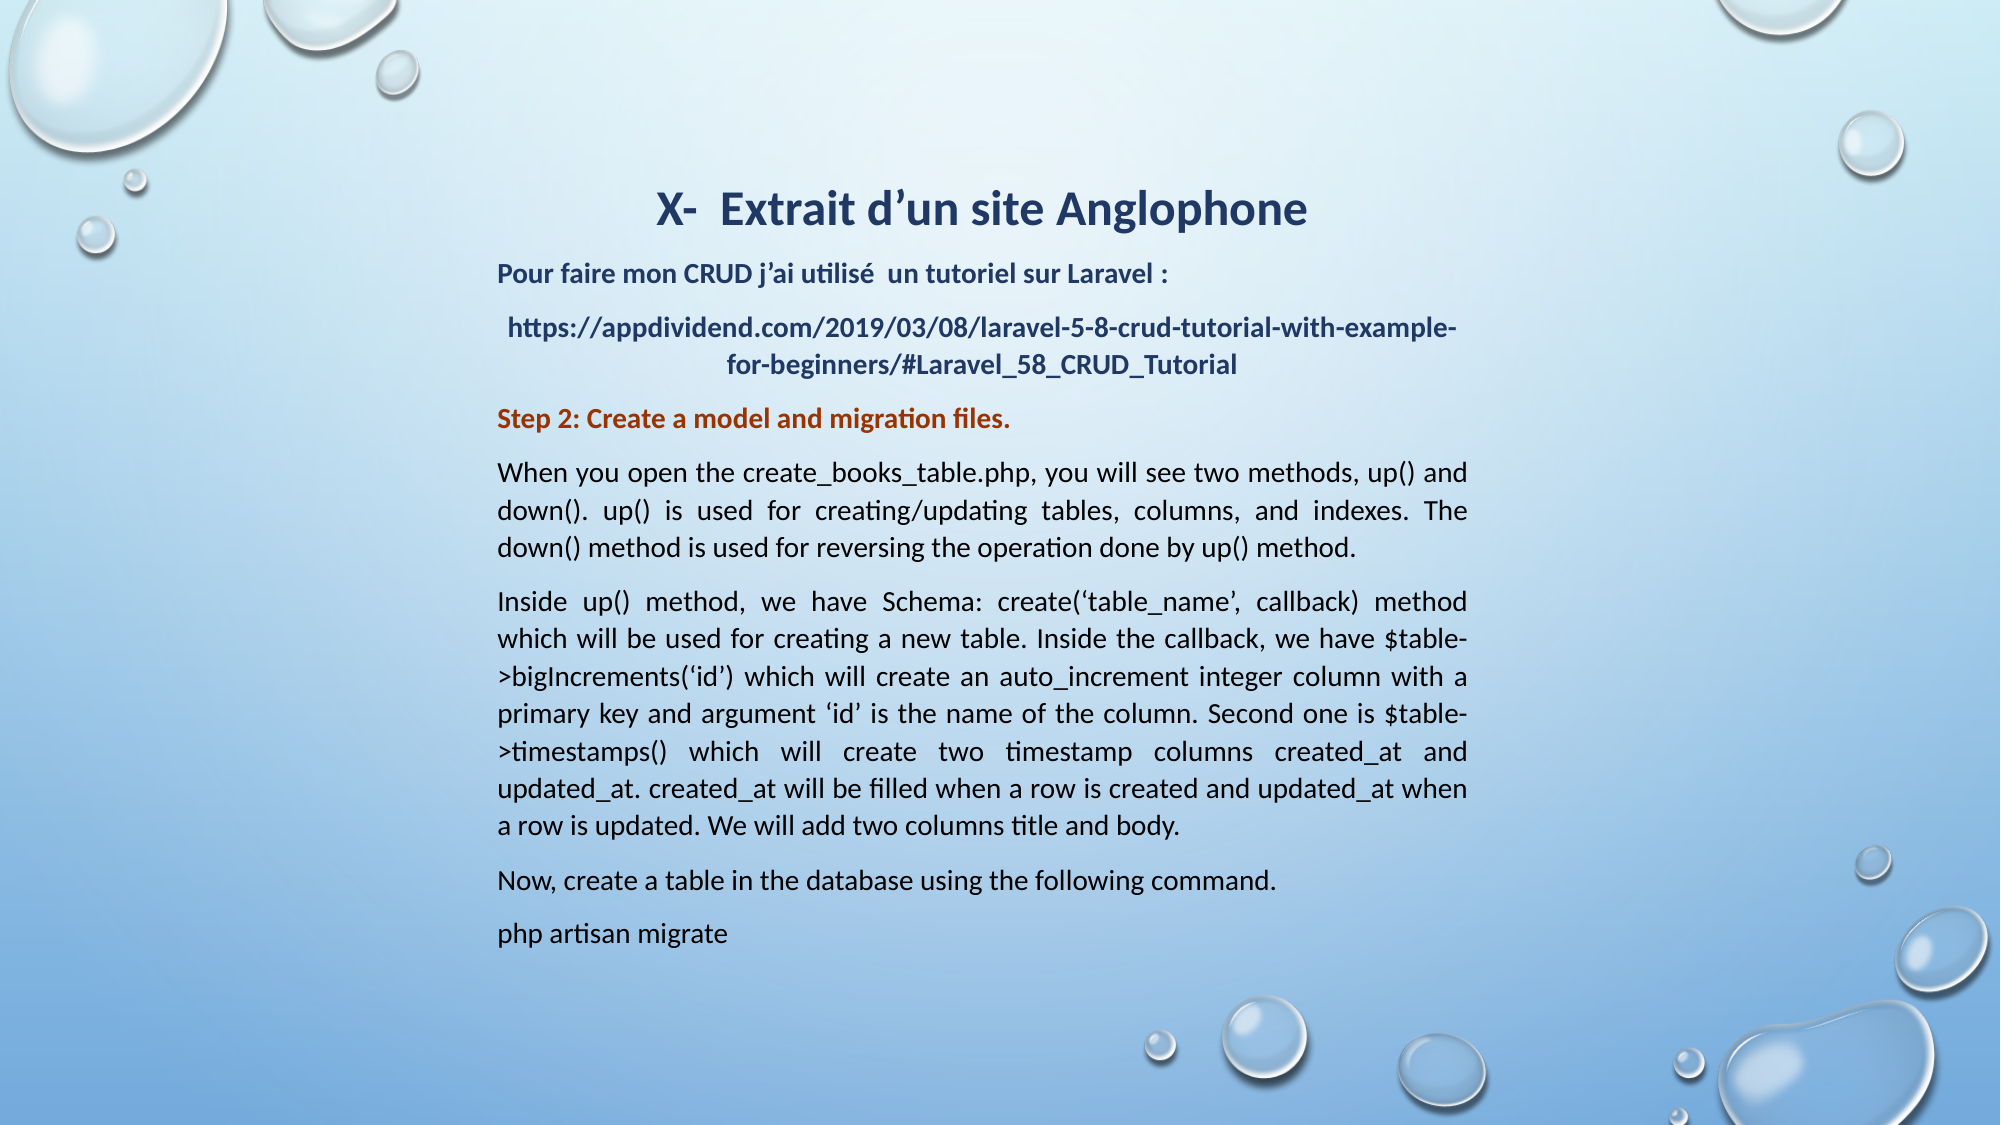

X-  Extrait d’un site Anglophone
Pour faire mon CRUD j’ai utilisé  un tutoriel sur Laravel :
https://appdividend.com/2019/03/08/laravel-5-8-crud-tutorial-with-example-for-beginners/#Laravel_58_CRUD_Tutorial
Step 2: Create a model and migration files.
When you open the create_books_table.php, you will see two methods, up() and down(). up() is used for creating/updating tables, columns, and indexes. The down() method is used for reversing the operation done by up() method.
Inside up() method, we have Schema: create(‘table_name’, callback) method which will be used for creating a new table. Inside the callback, we have $table->bigIncrements(‘id’) which will create an auto_increment integer column with a primary key and argument ‘id’ is the name of the column. Second one is $table->timestamps() which will create two timestamp columns created_at and updated_at. created_at will be filled when a row is created and updated_at when a row is updated. We will add two columns title and body.
Now, create a table in the database using the following command.
php artisan migrate